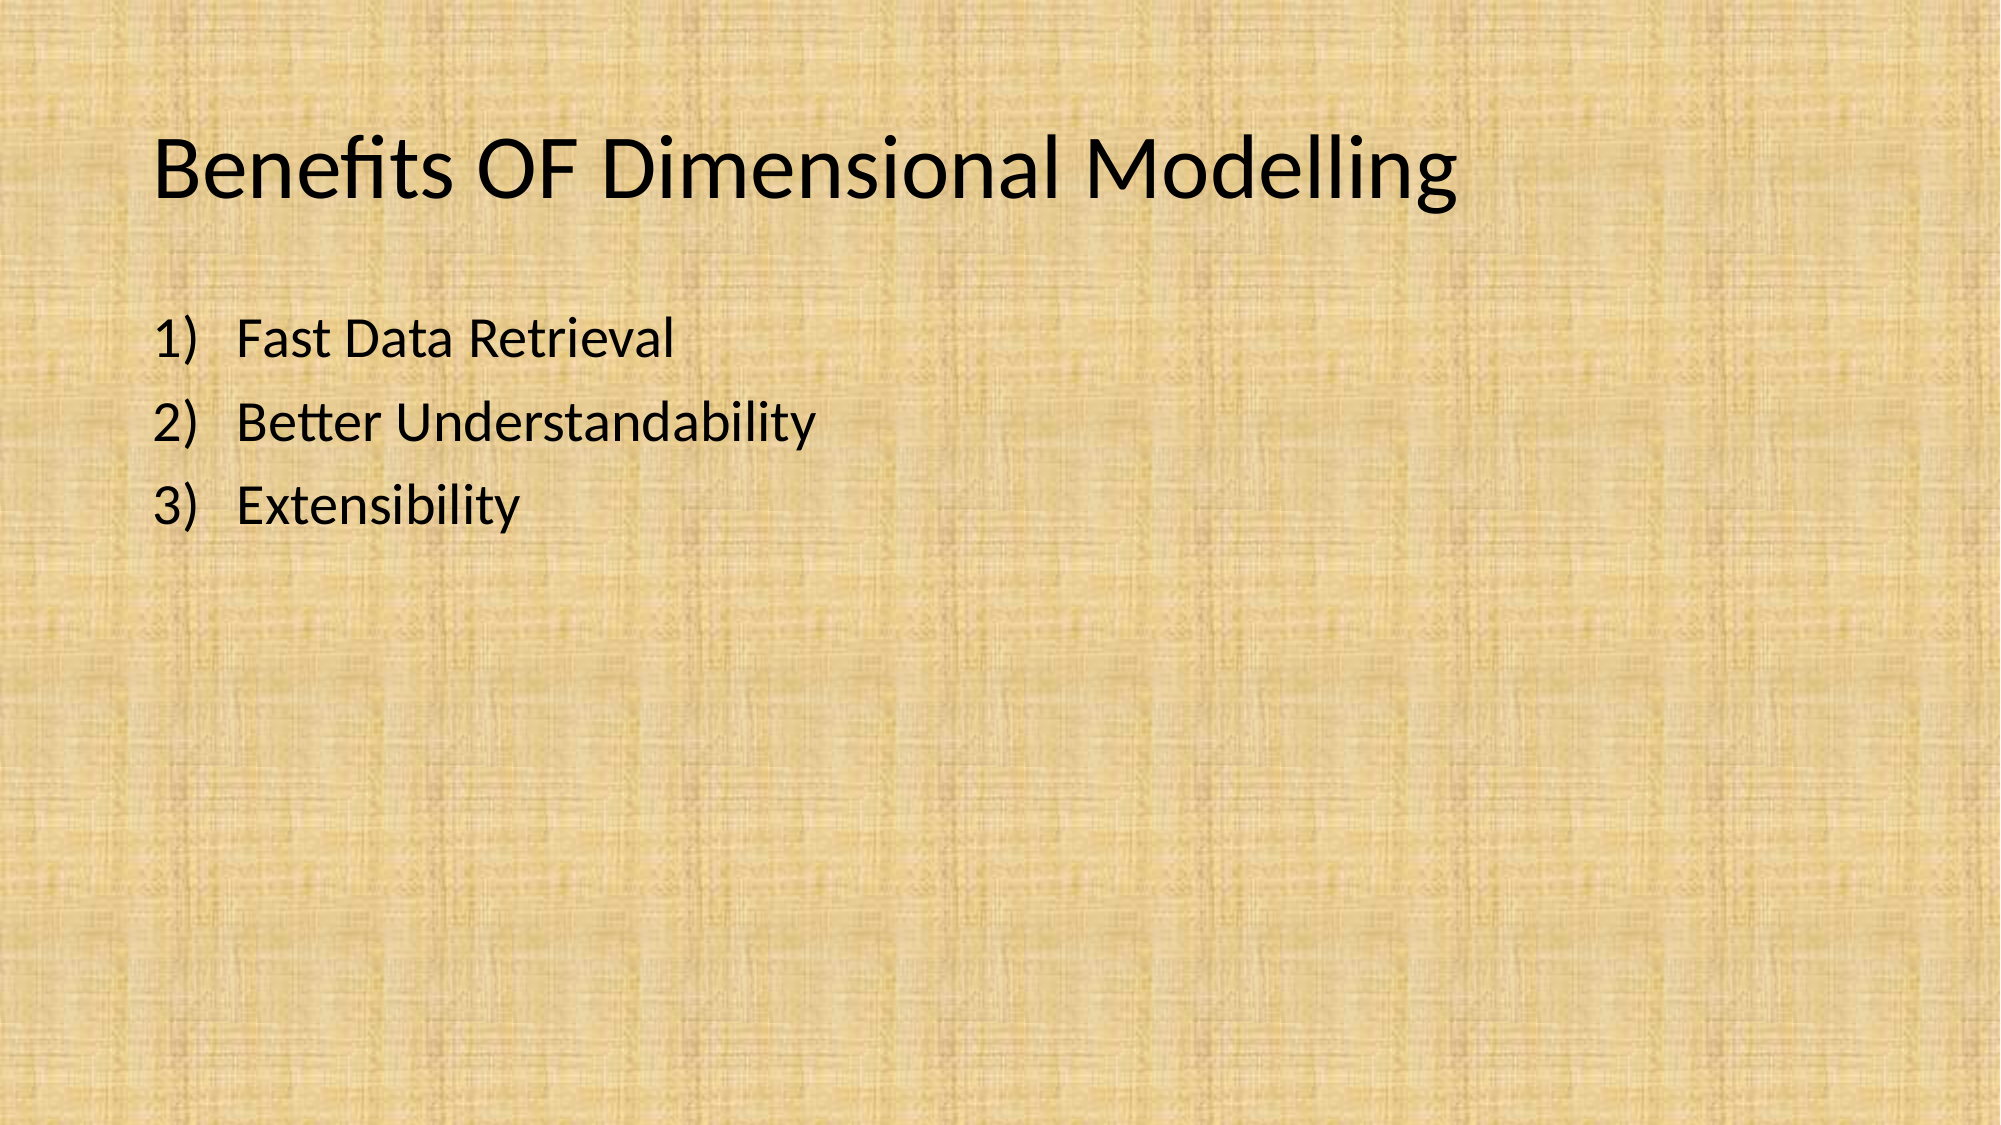

# Benefits OF Dimensional Modelling
Fast Data Retrieval
Better Understandability
Extensibility